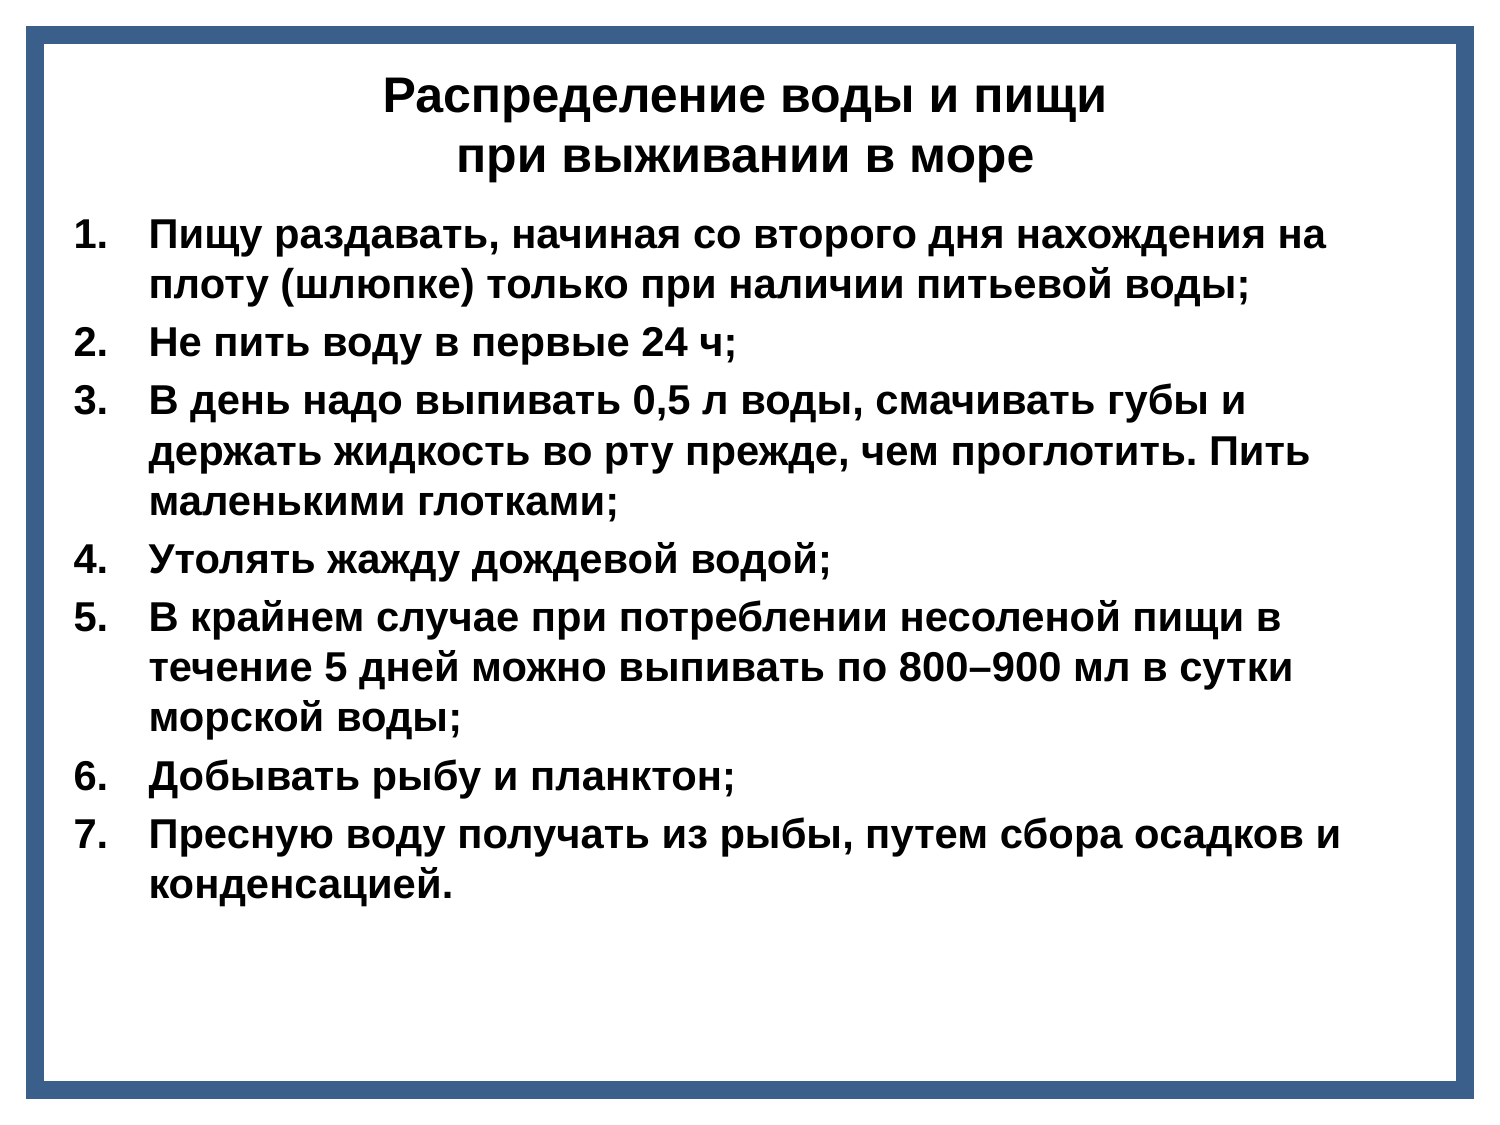

# Распределение воды и пищи при выживании в море
Пищу раздавать, начиная со второго дня нахождения на плоту (шлюпке) только при наличии питьевой воды;
Не пить воду в первые 24 ч;
В день надо выпивать 0,5 л воды, смачивать губы и держать жидкость во рту прежде, чем проглотить. Пить маленькими глотками;
Утолять жажду дождевой водой;
В крайнем случае при потреблении несоленой пищи в течение 5 дней можно выпивать по 800–900 мл в сутки морской воды;
Добывать рыбу и планктон;
Пресную воду получать из рыбы, путем сбора осадков и конденсацией.